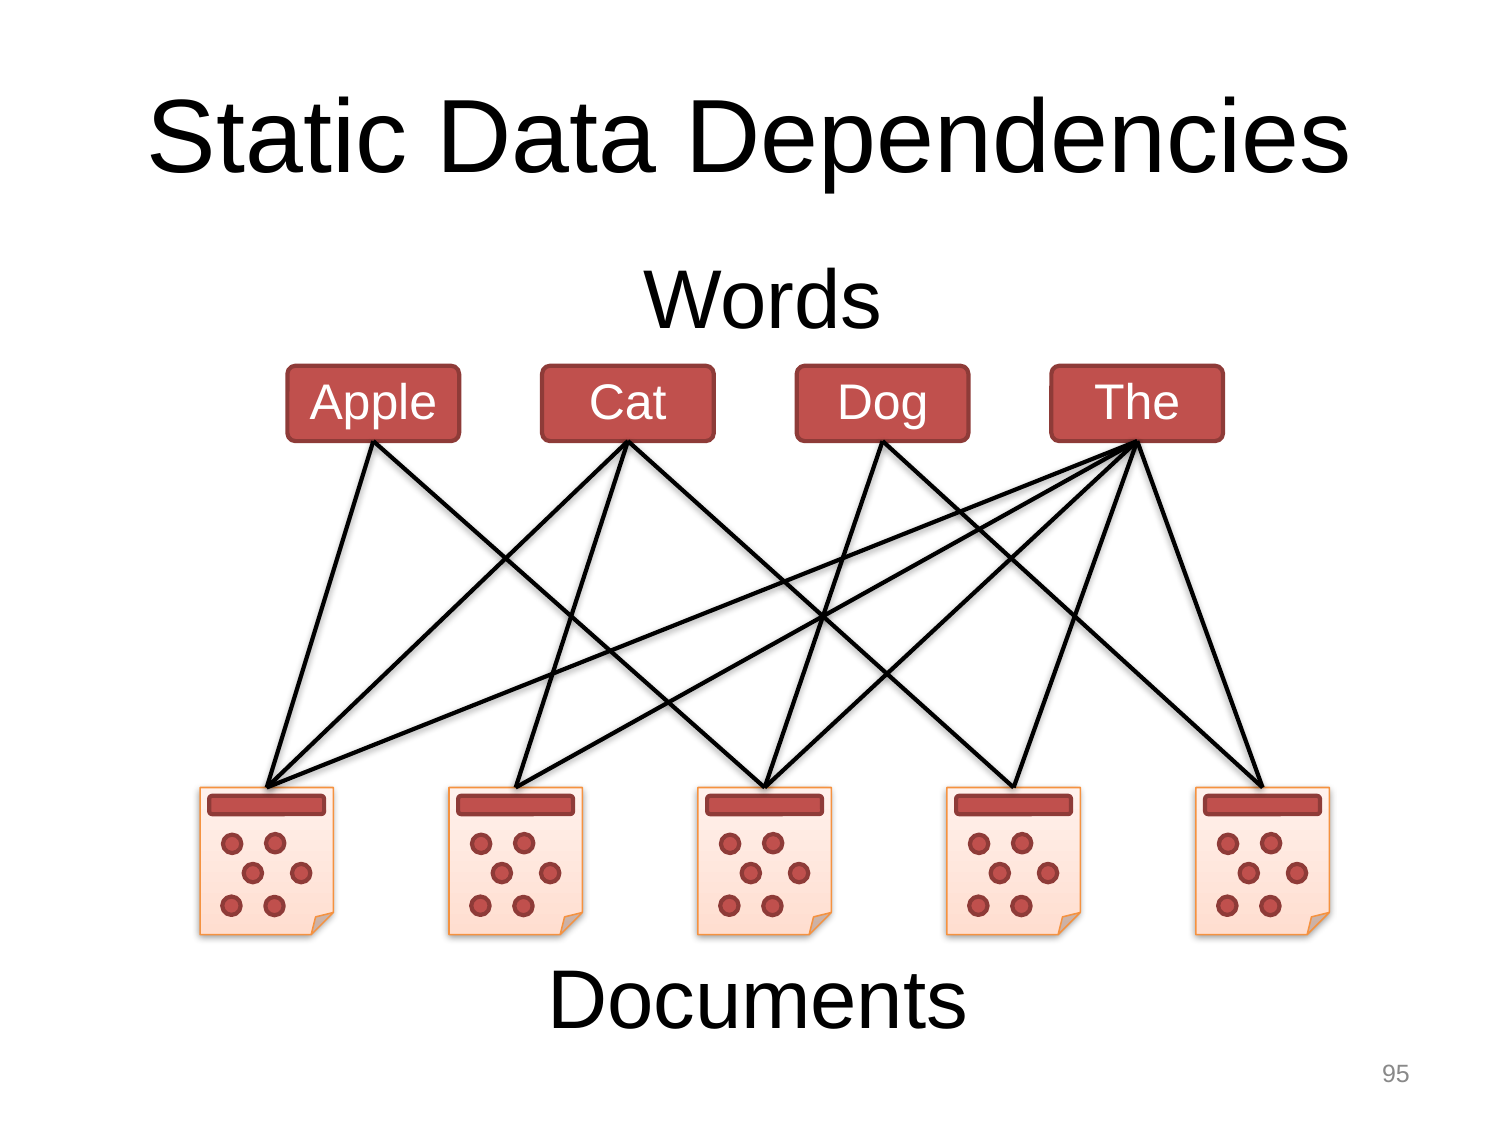

# Static Data Dependencies
Words
Apple
Cat
Dog
The

Documents
95